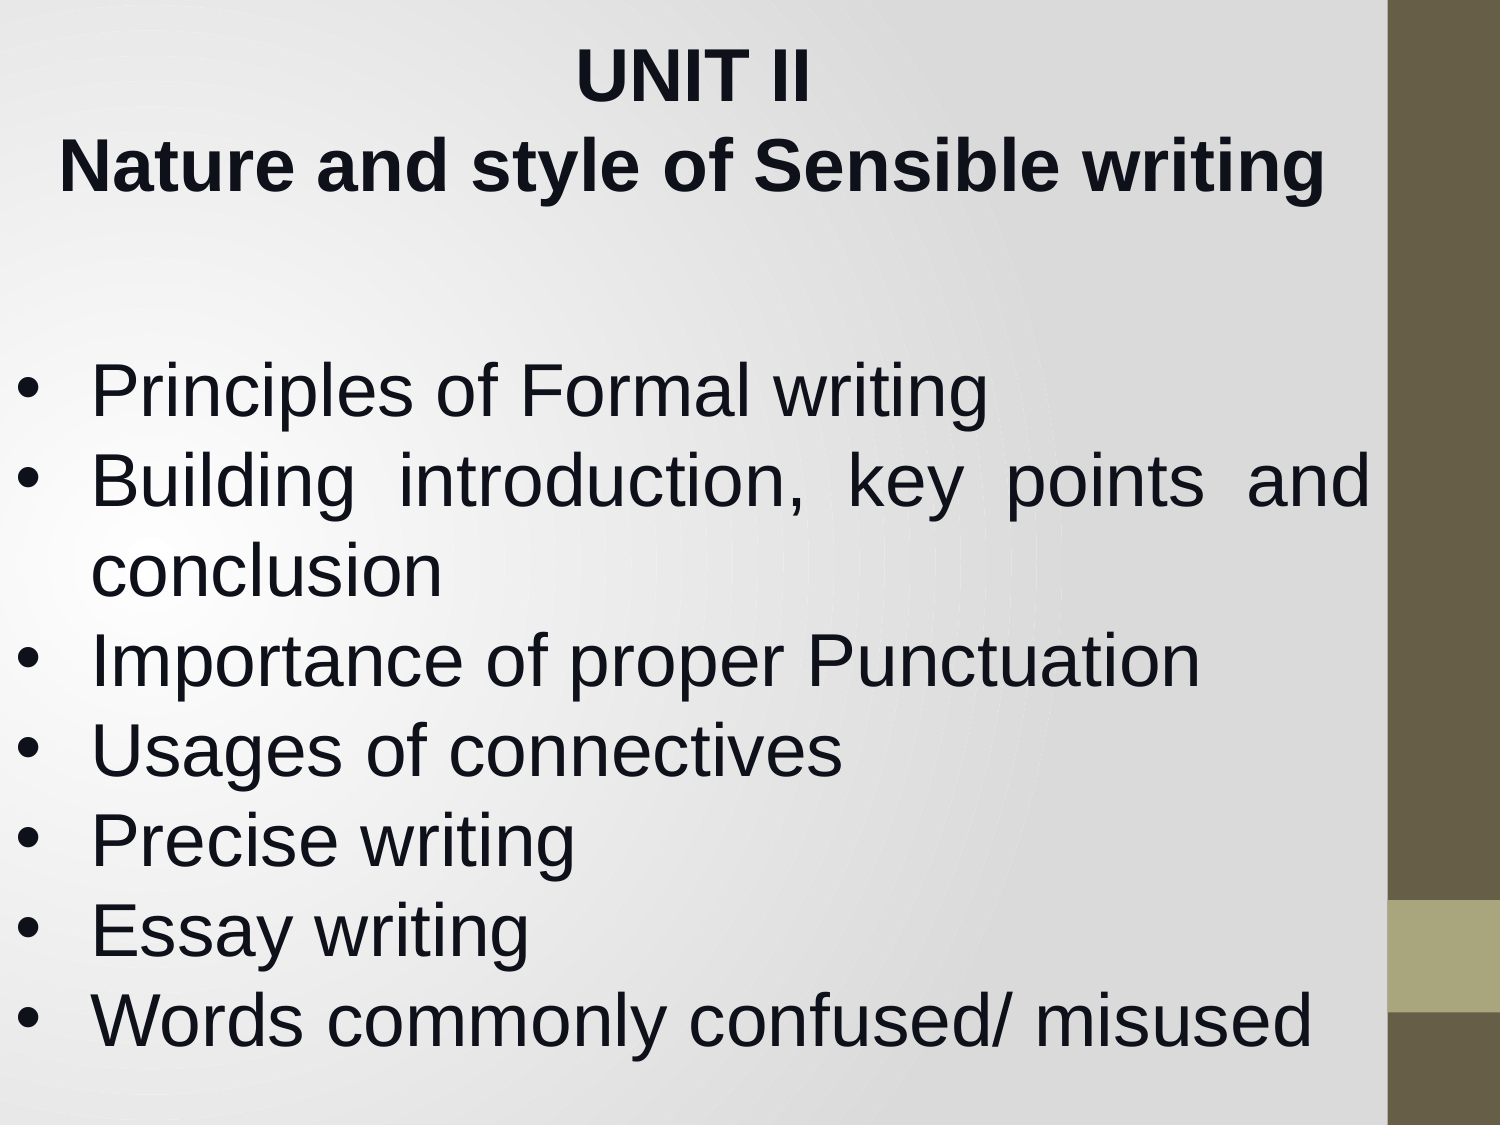

UNIT II
Nature and style of Sensible writing

Principles of Formal writing
Building introduction, key points and conclusion
Importance of proper Punctuation
Usages of connectives
Precise writing
Essay writing
Words commonly confused/ misused